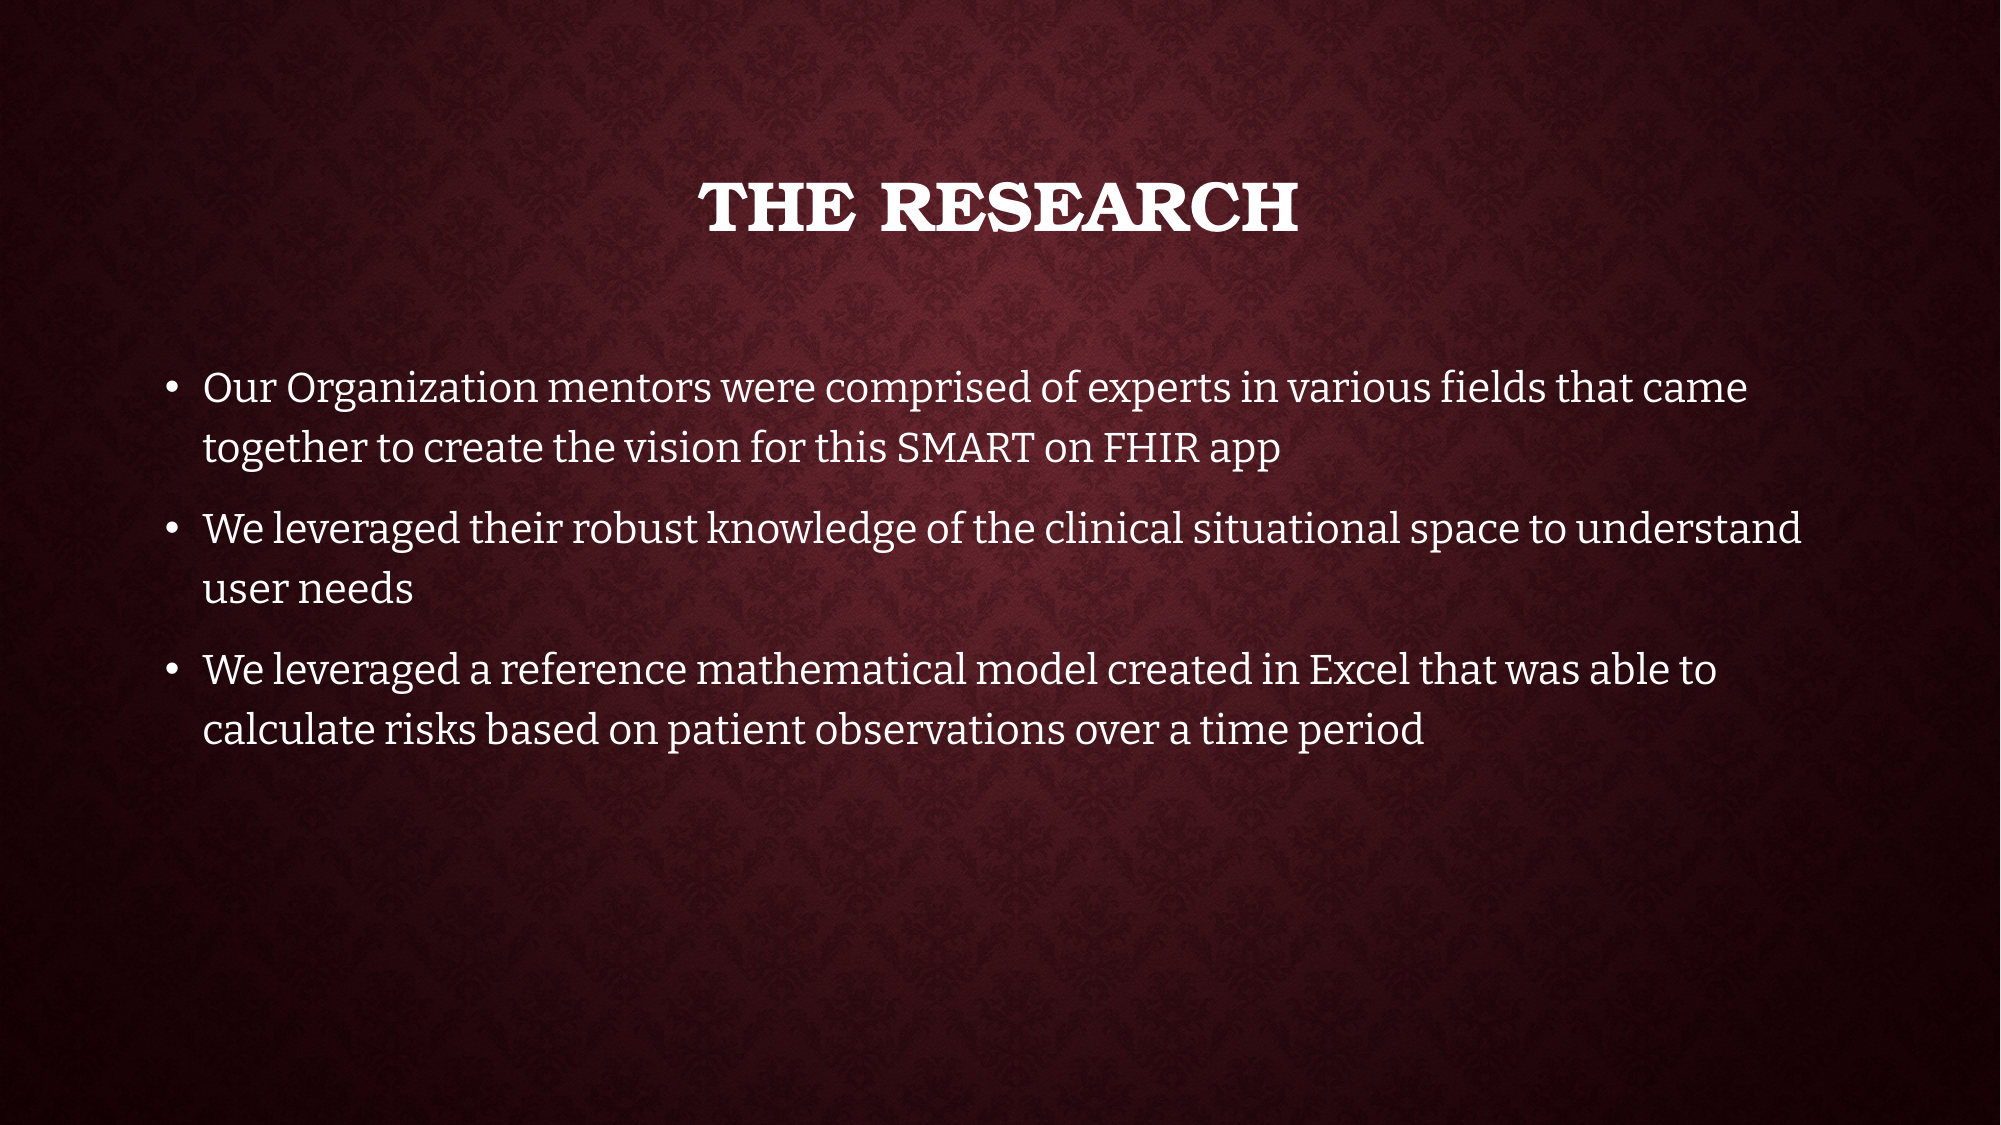

# The Research
Our Organization mentors were comprised of experts in various fields that came together to create the vision for this SMART on FHIR app
We leveraged their robust knowledge of the clinical situational space to understand user needs
We leveraged a reference mathematical model created in Excel that was able to calculate risks based on patient observations over a time period